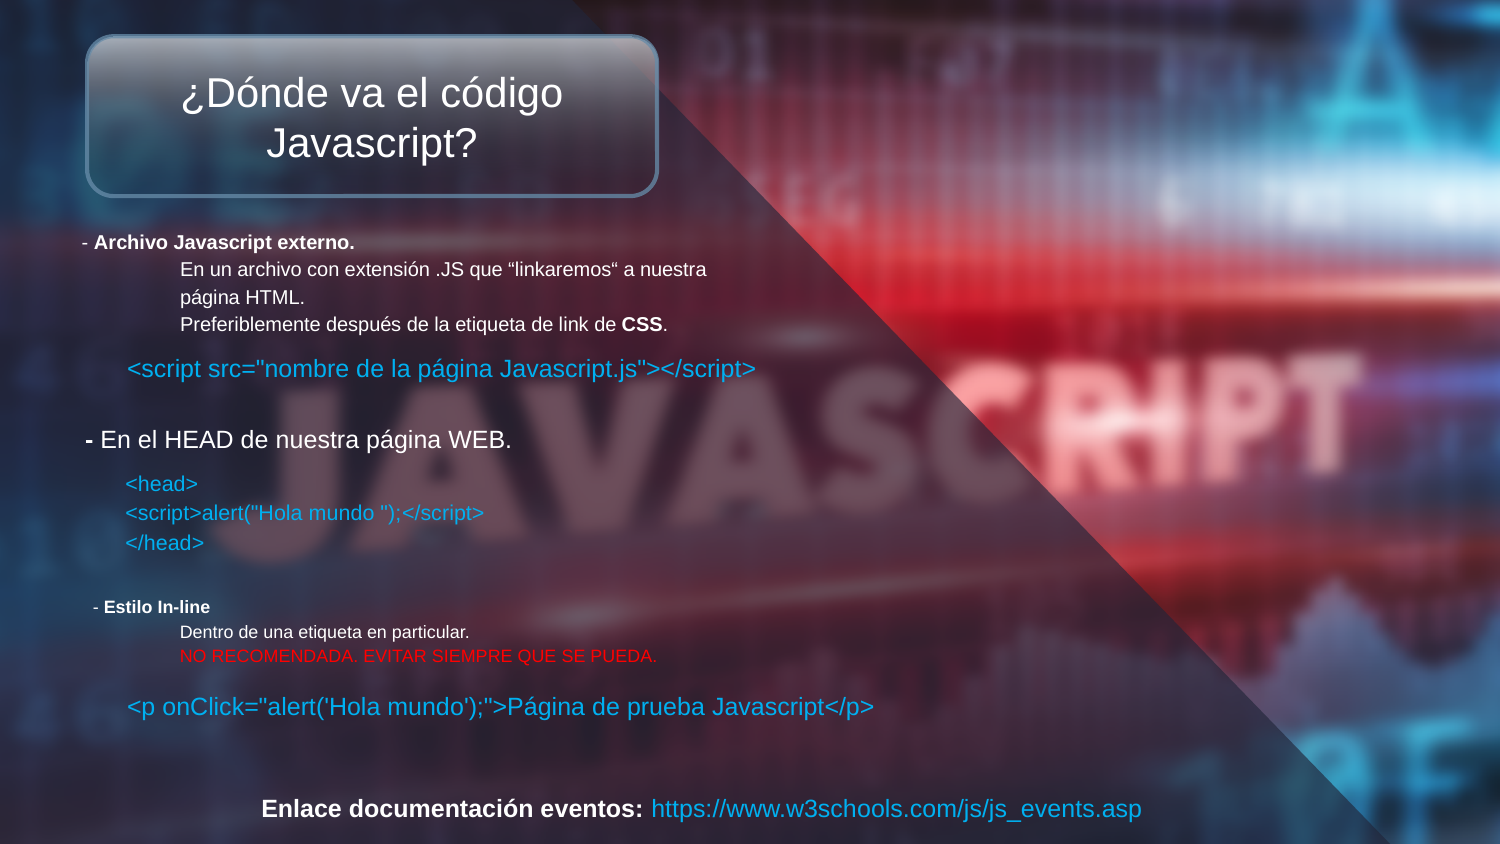

¿Dónde va el código Javascript?
- Archivo Javascript externo.
	En un archivo con extensión .JS que “linkaremos“ a nuestra
	página HTML.
	Preferiblemente después de la etiqueta de link de CSS.

<script src="nombre de la página Javascript.js"></script>

- En el HEAD de nuestra página WEB.

<head>
	<script>alert("Hola mundo ");</script>
</head>

- Estilo In-line
	Dentro de una etiqueta en particular.
	NO RECOMENDADA. EVITAR SIEMPRE QUE SE PUEDA.

<p onClick="alert('Hola mundo');">Página de prueba Javascript</p>

Enlace documentación eventos: https://www.w3schools.com/js/js_events.asp